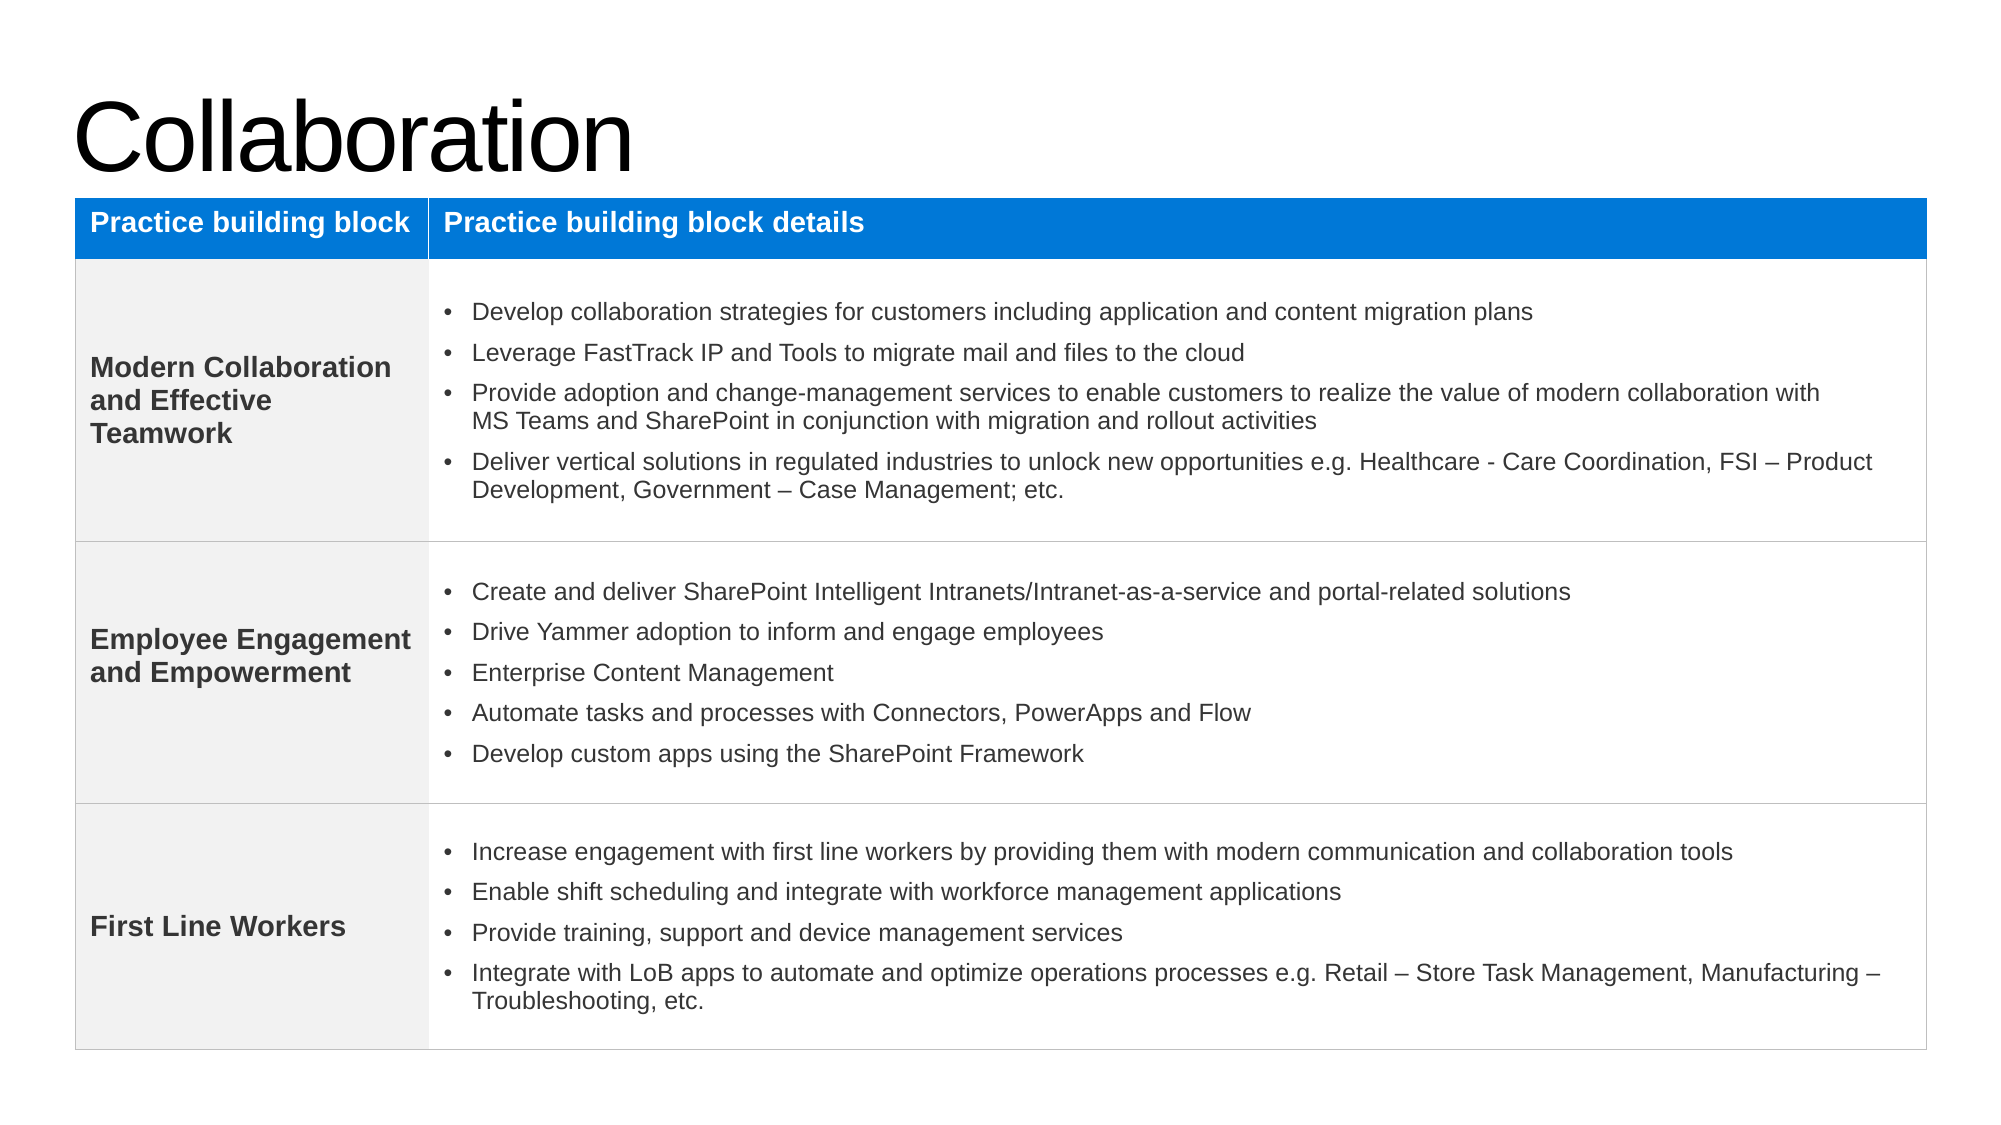

# Collaboration
| Practice building block | Practice building block details |
| --- | --- |
| Modern Collaboration and Effective Teamwork | Develop collaboration strategies for customers including application and content migration plans Leverage FastTrack IP and Tools to migrate mail and files to the cloud Provide adoption and change-management services to enable customers to realize the value of modern collaboration with MS Teams and SharePoint in conjunction with migration and rollout activities Deliver vertical solutions in regulated industries to unlock new opportunities e.g. Healthcare - Care Coordination, FSI – Product Development, Government – Case Management; etc. |
| Employee Engagement and Empowerment | Create and deliver SharePoint Intelligent Intranets/Intranet-as-a-service and portal-related solutions Drive Yammer adoption to inform and engage employees Enterprise Content Management Automate tasks and processes with Connectors, PowerApps and Flow Develop custom apps using the SharePoint Framework |
| First Line Workers | Increase engagement with first line workers by providing them with modern communication and collaboration tools Enable shift scheduling and integrate with workforce management applications Provide training, support and device management services Integrate with LoB apps to automate and optimize operations processes e.g. Retail – Store Task Management, Manufacturing – Troubleshooting, etc. |